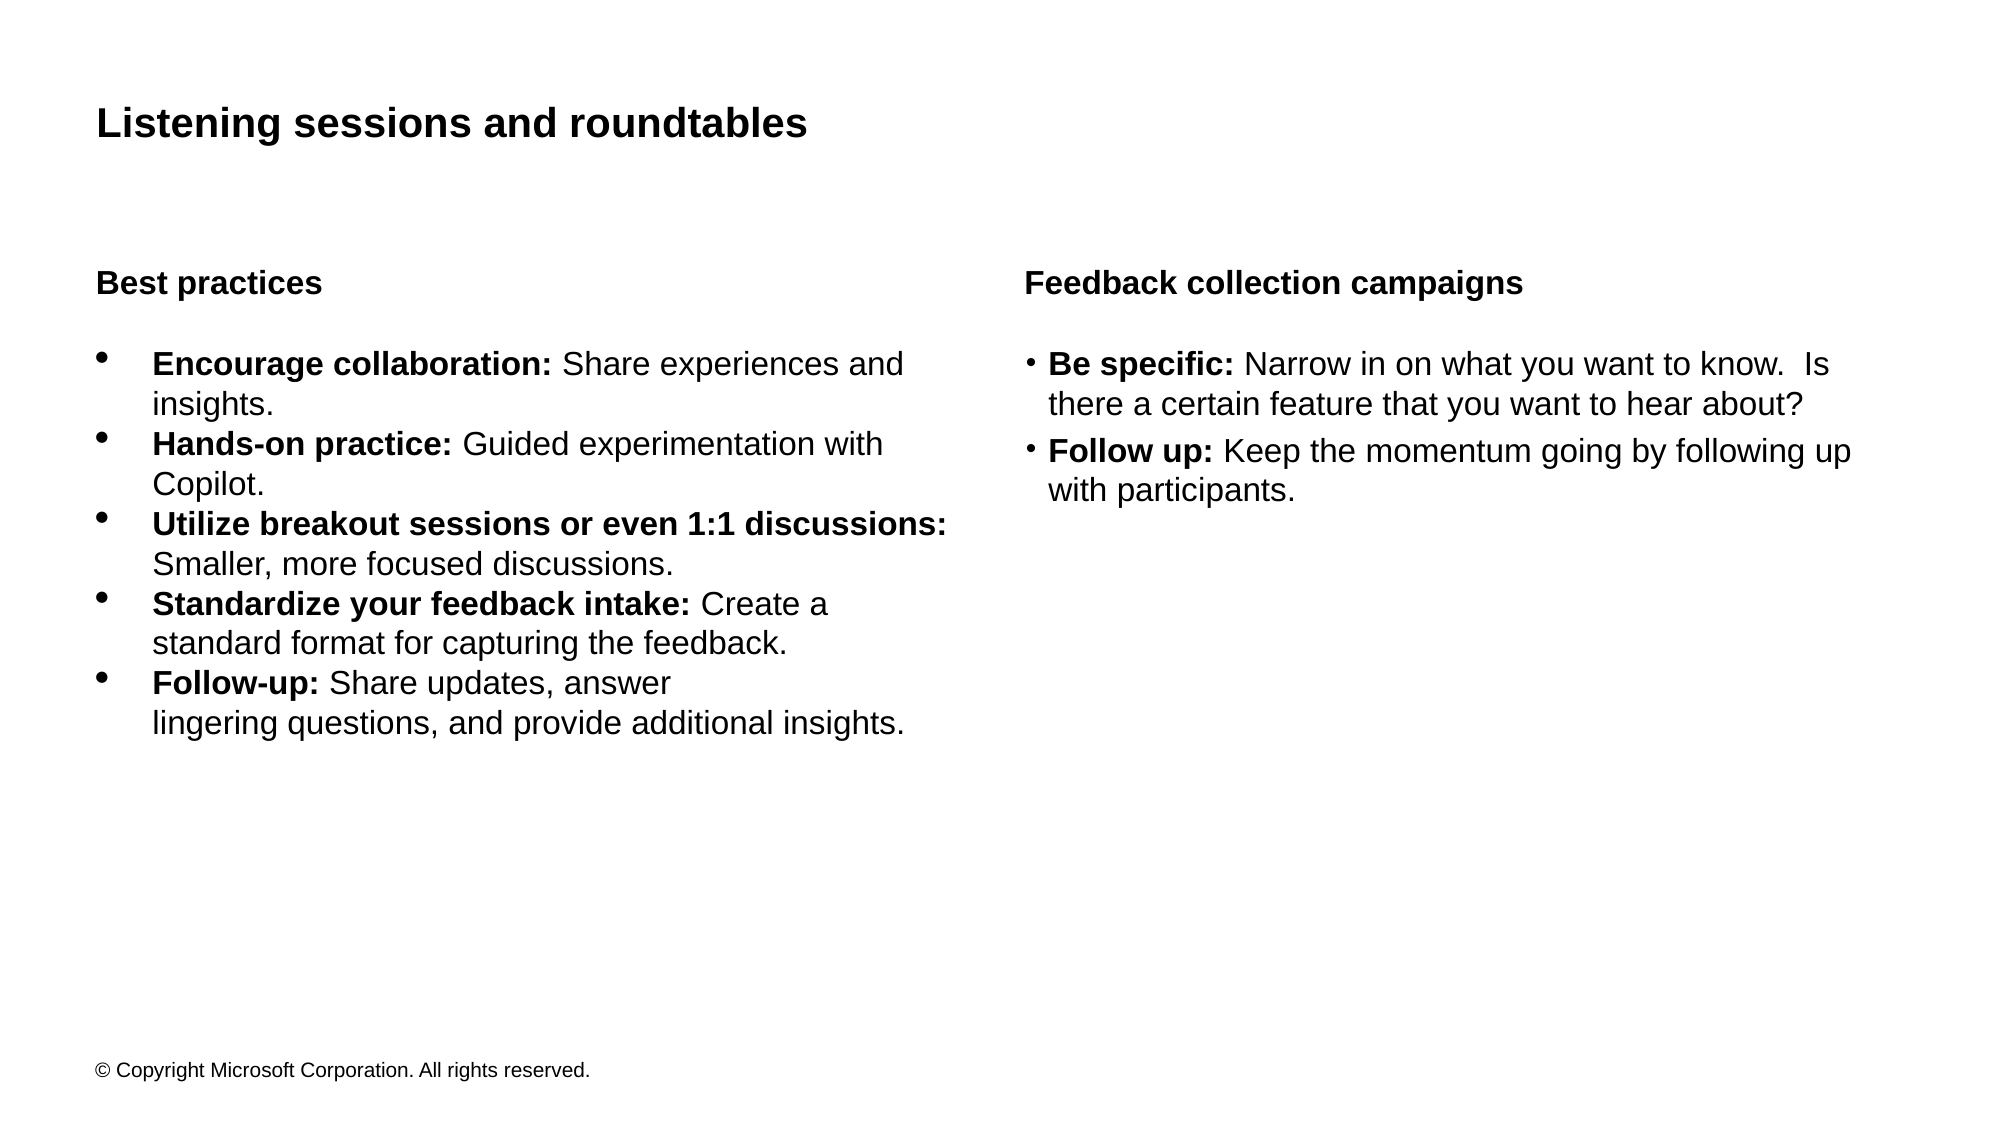

# Listening sessions and roundtables
Best practices
Feedback collection campaigns
Encourage collaboration: Share experiences and insights.
Hands-on practice: Guided experimentation with Copilot.
Utilize breakout sessions or even 1:1 discussions: Smaller, more focused discussions.
Standardize your feedback intake: Create a standard format for capturing the feedback.
Follow-up: Share updates, answer lingering questions, and provide additional insights.
Be specific: Narrow in on what you want to know.  Is there a certain feature that you want to hear about?
Follow up: Keep the momentum going by following up with participants.
© Copyright Microsoft Corporation. All rights reserved.